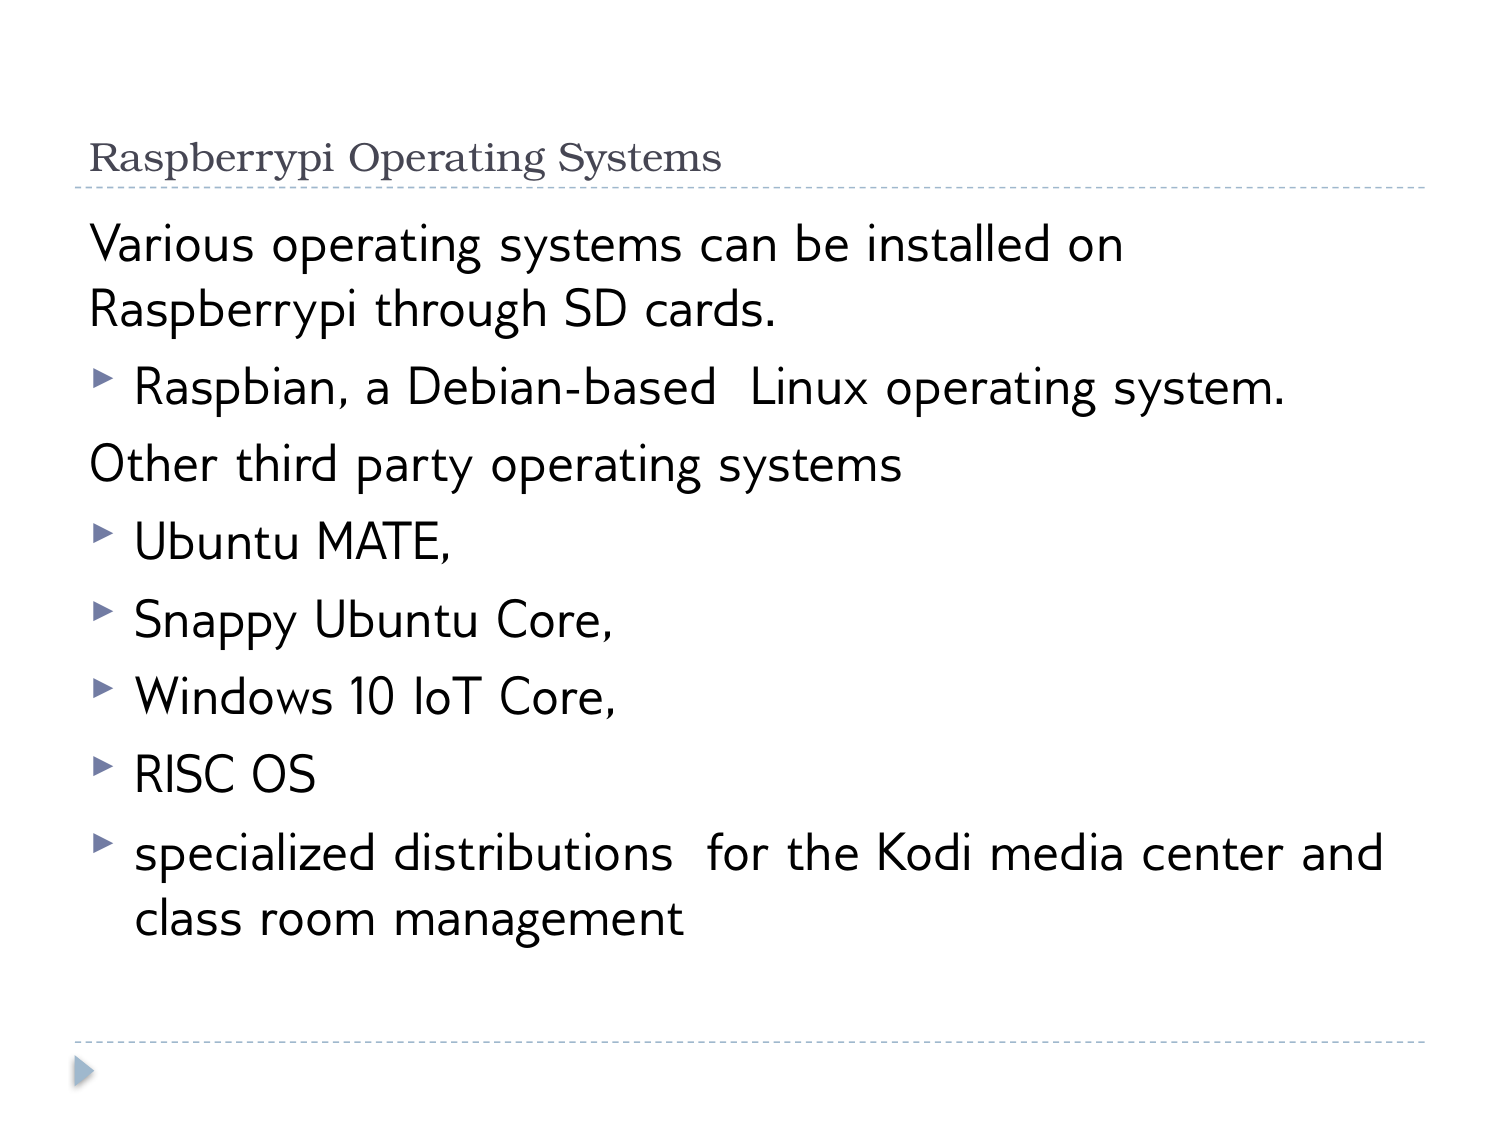

# Raspberrypi Operating Systems
Various operating systems can be installed on Raspberrypi through SD cards.
Raspbian, a Debian-based  Linux operating system.
Other third party operating systems
Ubuntu MATE,
Snappy Ubuntu Core,
Windows 10 IoT Core,
RISC OS
specialized distributions  for the Kodi media center and class room management